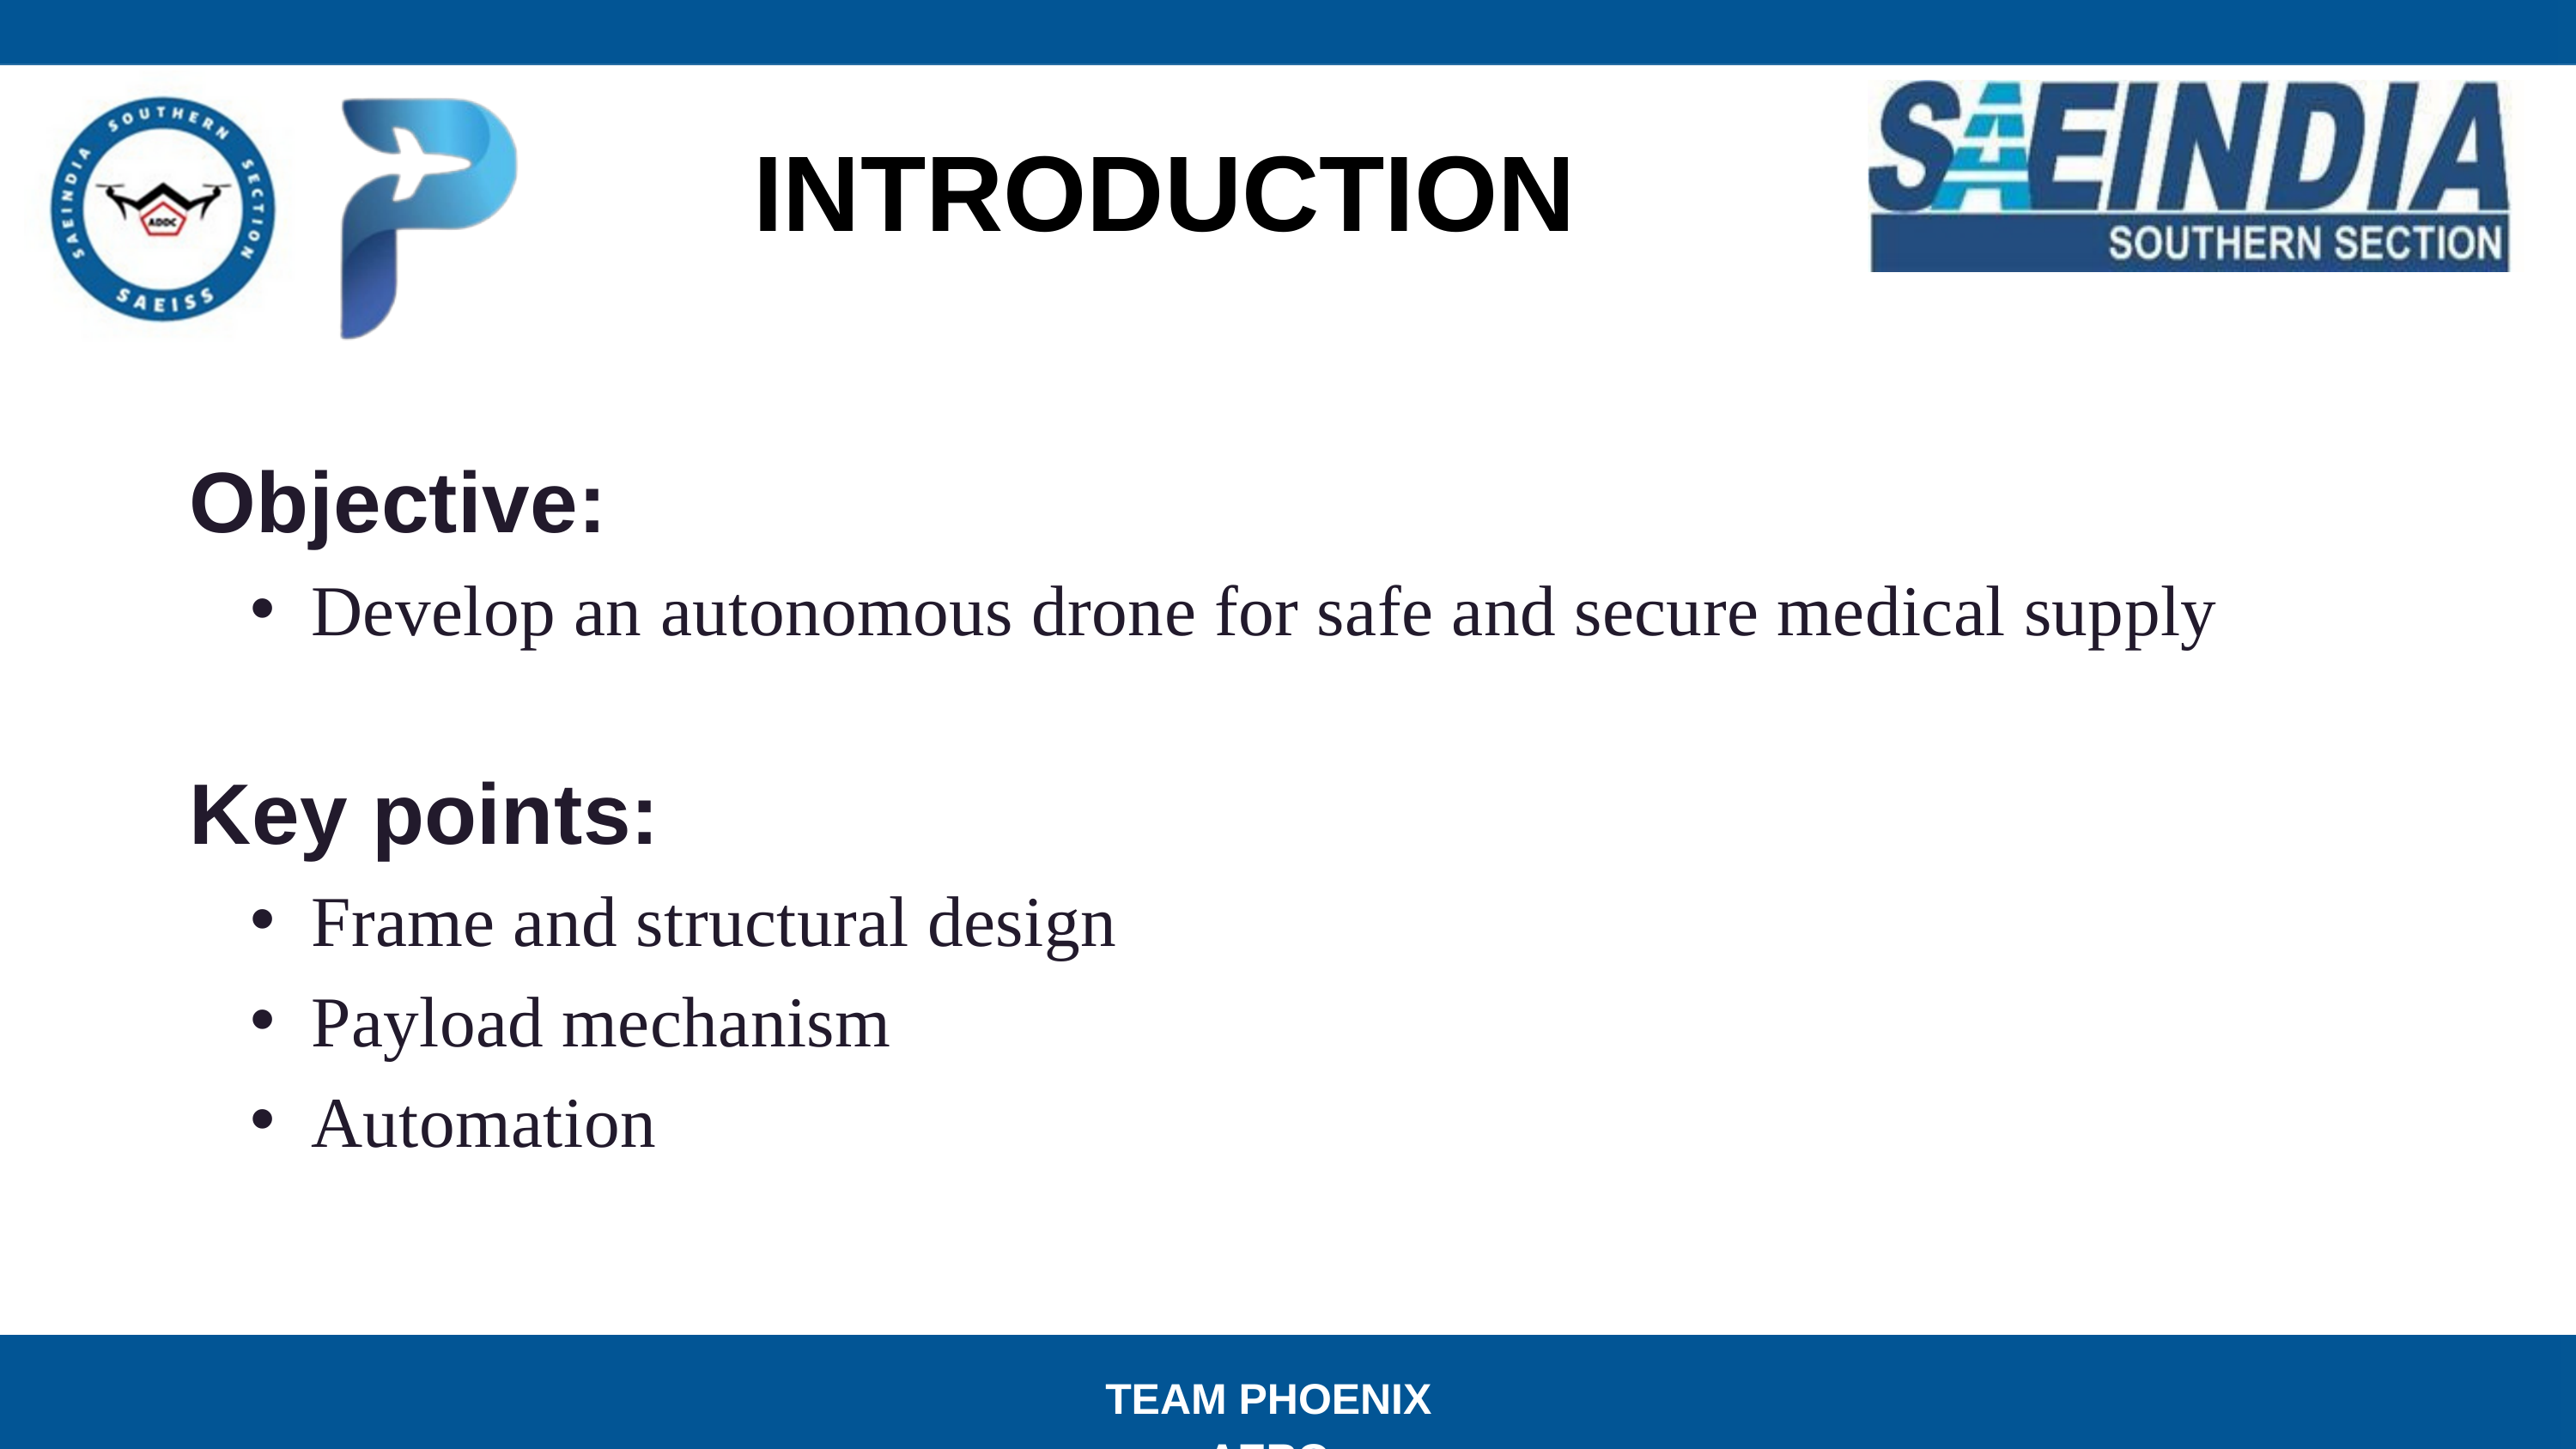

INTRODUCTION

Objective:
Develop an autonomous drone for safe and secure medical supply

Key points:
Frame and structural design
Payload mechanism
Automation

TEAM PHOENIX AERO